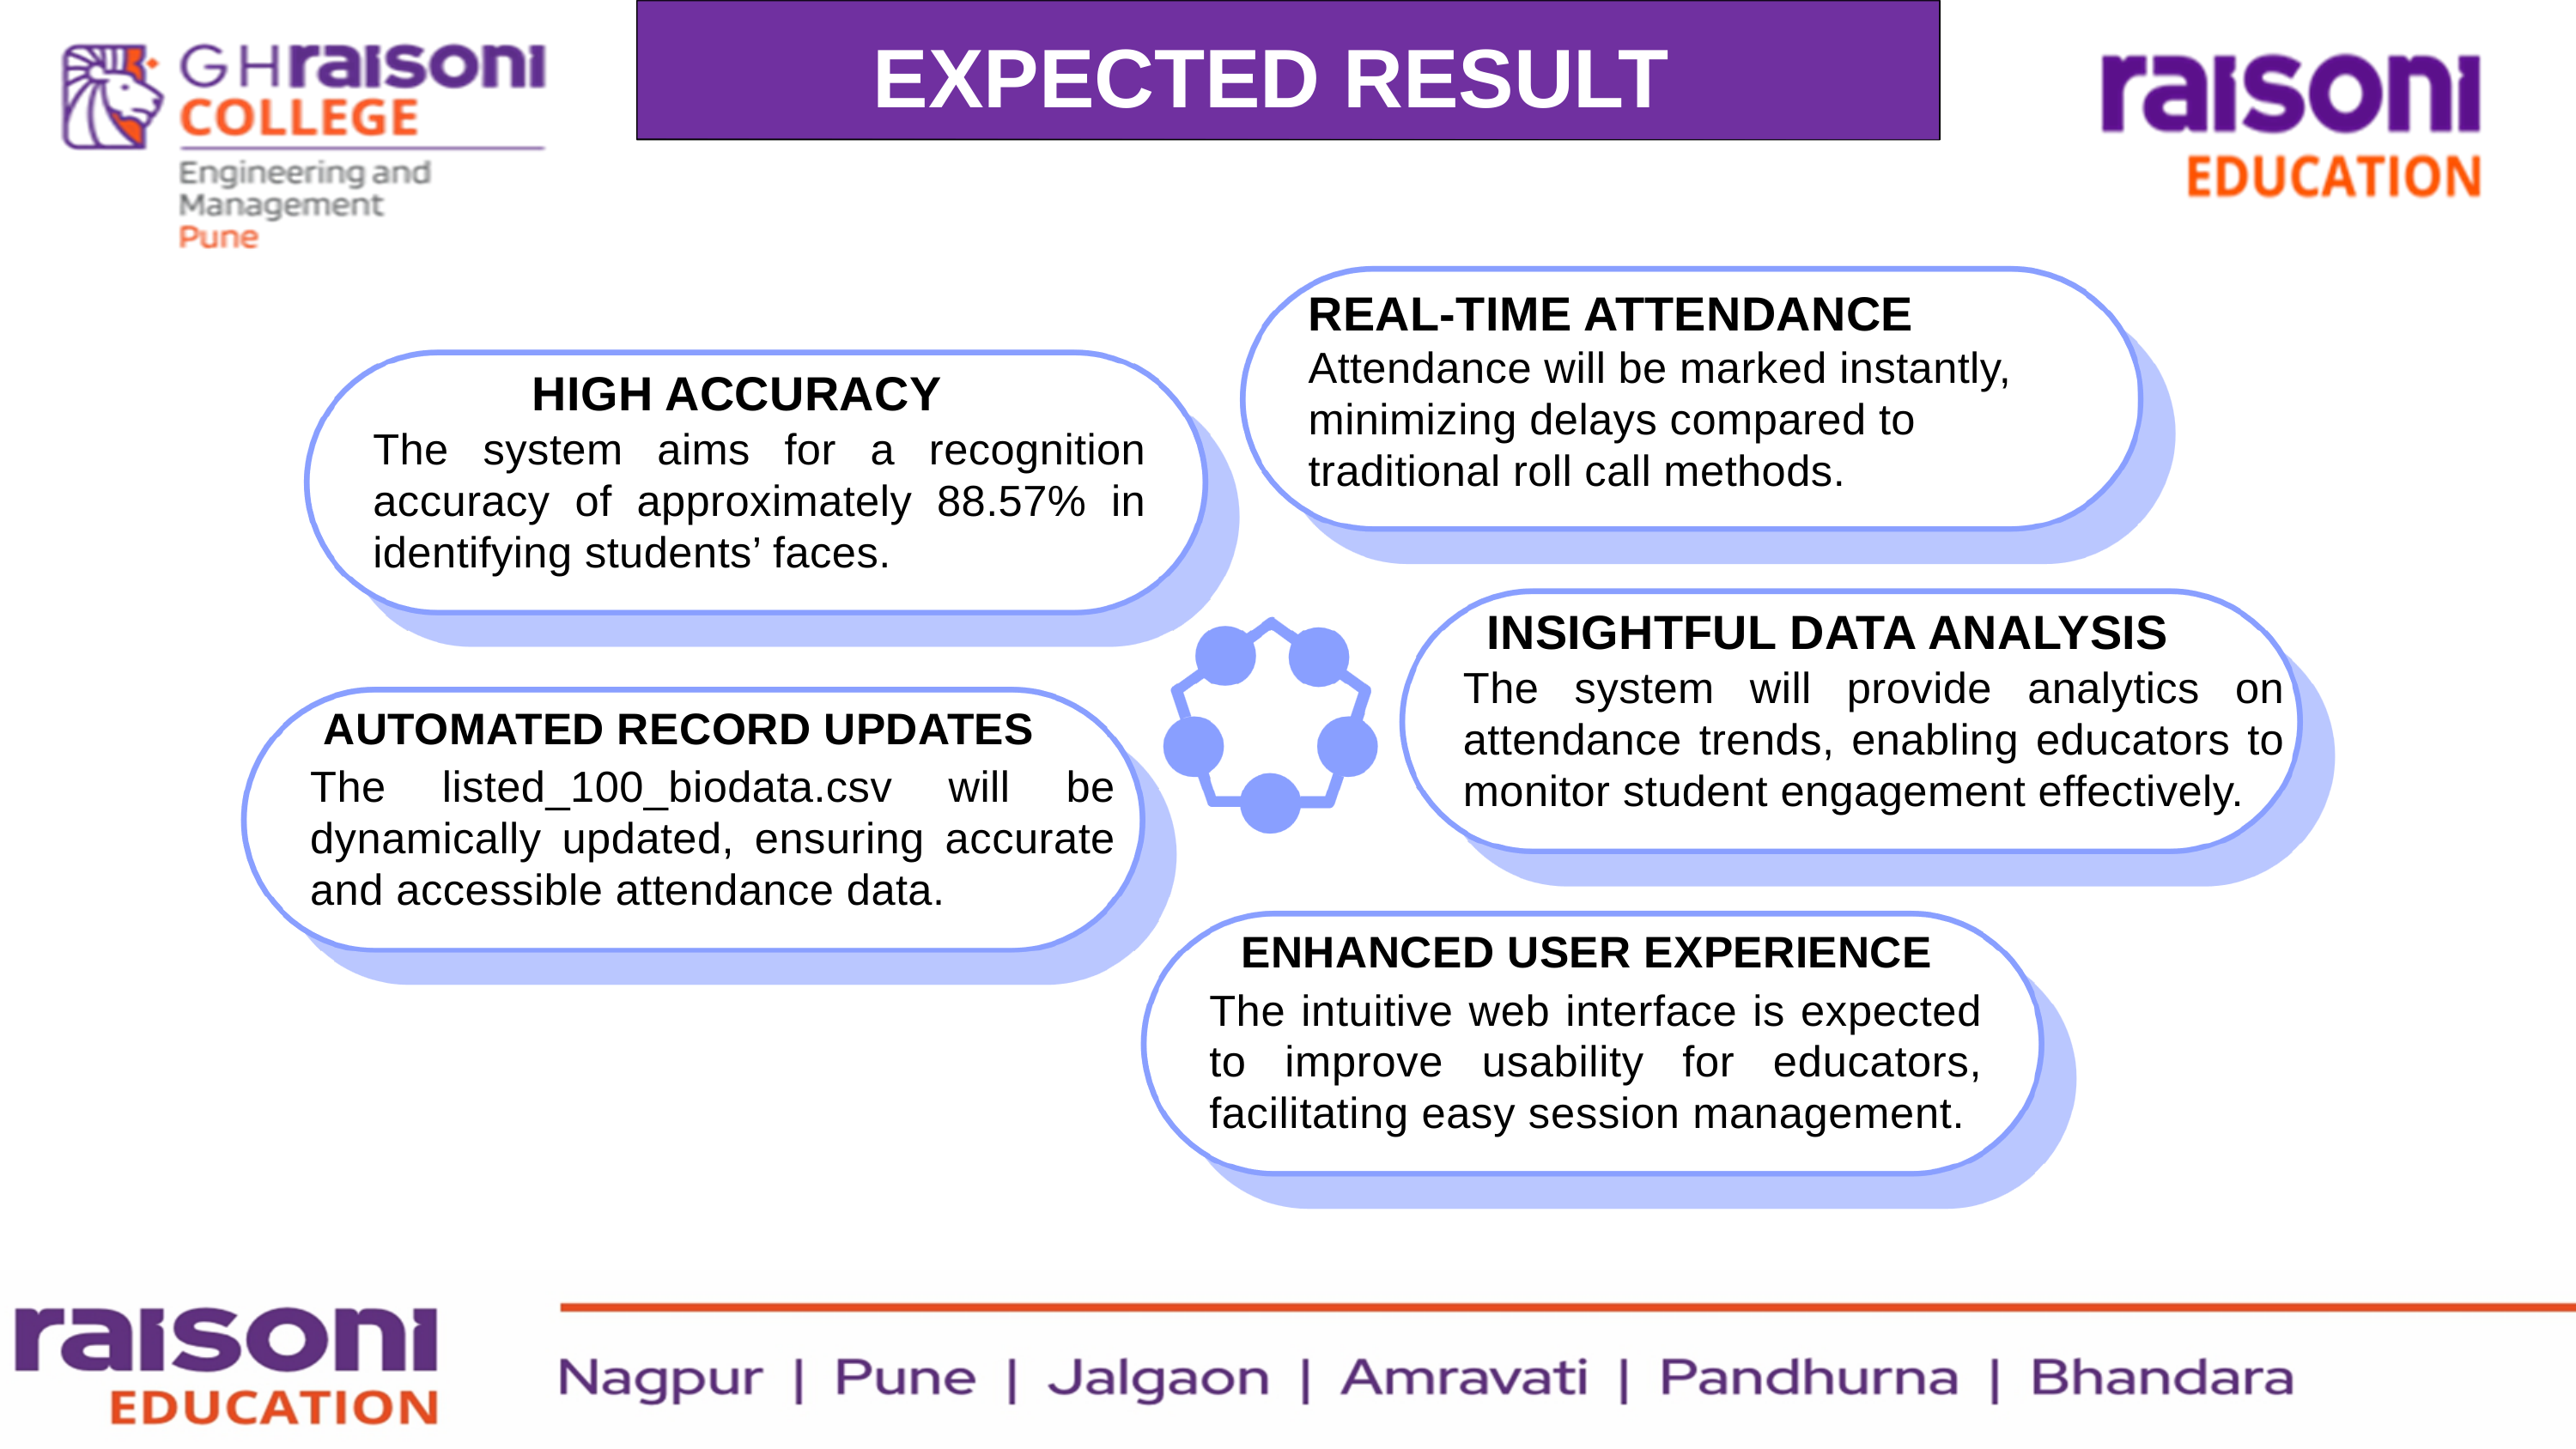

EXPECTED RESULT

REAL-TIME ATTENDANCE
Attendance will be marked instantly, minimizing delays compared to traditional roll call methods.
HIGH ACCURACY
The system aims for a recognition accuracy of approximately 88.57% in identifying students’ faces.
INSIGHTFUL DATA ANALYSIS
The system will provide analytics on attendance trends, enabling educators to monitor student engagement effectively.
AUTOMATED RECORD UPDATES
The listed_100_biodata.csv will be dynamically updated, ensuring accurate and accessible attendance data.
ENHANCED USER EXPERIENCE
The intuitive web interface is expected to improve usability for educators, facilitating easy session management.